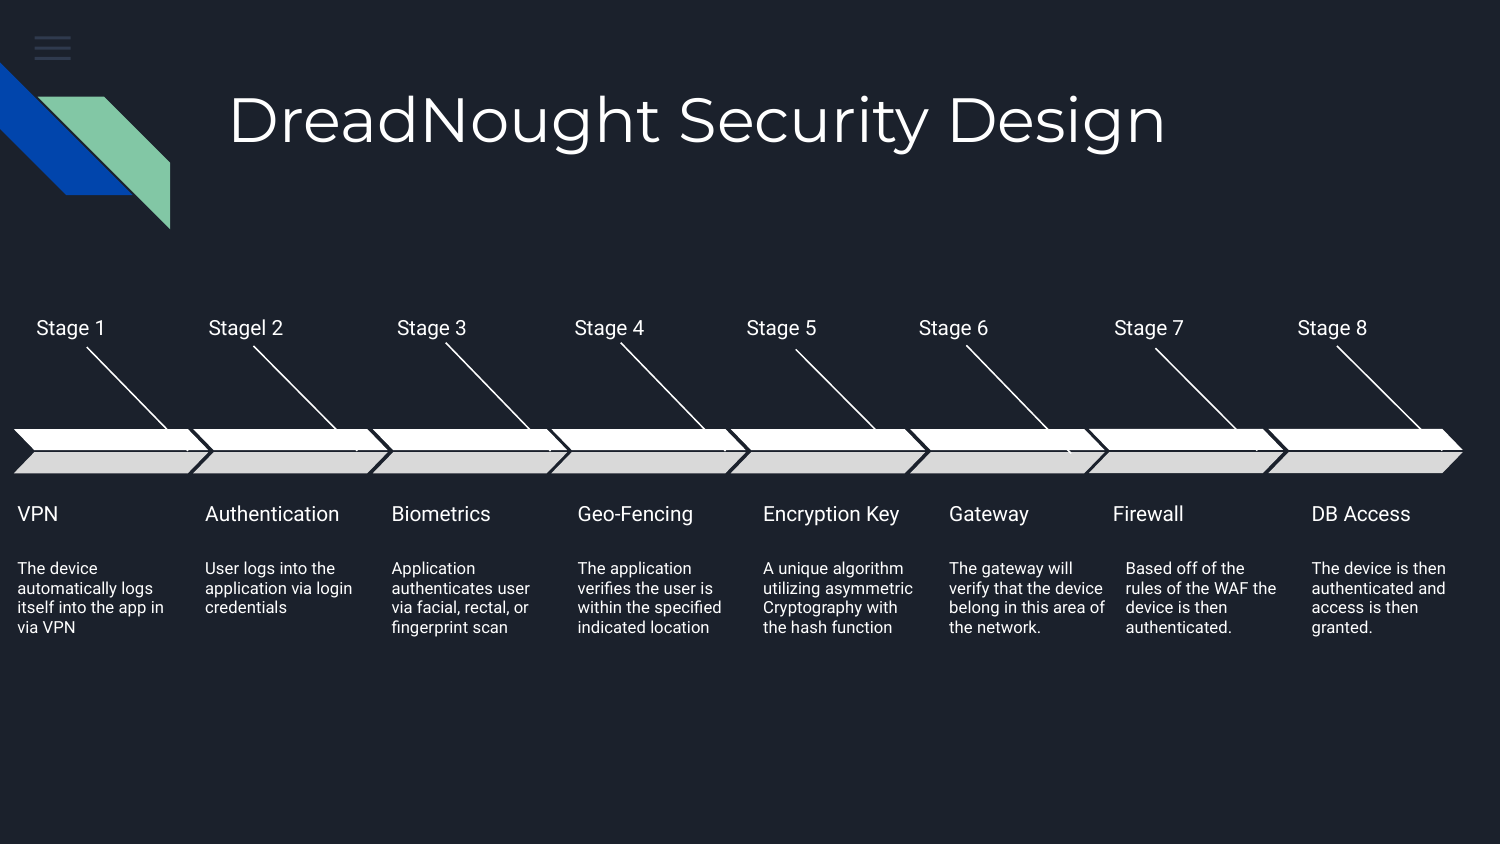

# DreadNought Security Design
Stage 8
Stage 7
Stage 1
Stagel 2
Stage 3
Stage 4
Stage 5
Stage 6

VPN
Authentication
Biometrics
Geo-Fencing
Encryption Key
Gateway
Firewall
DB Access
Application authenticates user via facial, rectal, or fingerprint scan

The device automatically logs itself into the app in via VPN
User logs into the application via login credentials
The application verifies the user is within the specified indicated location
A unique algorithm utilizing asymmetric Cryptography with the hash function
The gateway will verify that the device belong in this area of the network.
Based off of the rules of the WAF the device is then authenticated.
The device is then authenticated and access is then granted.